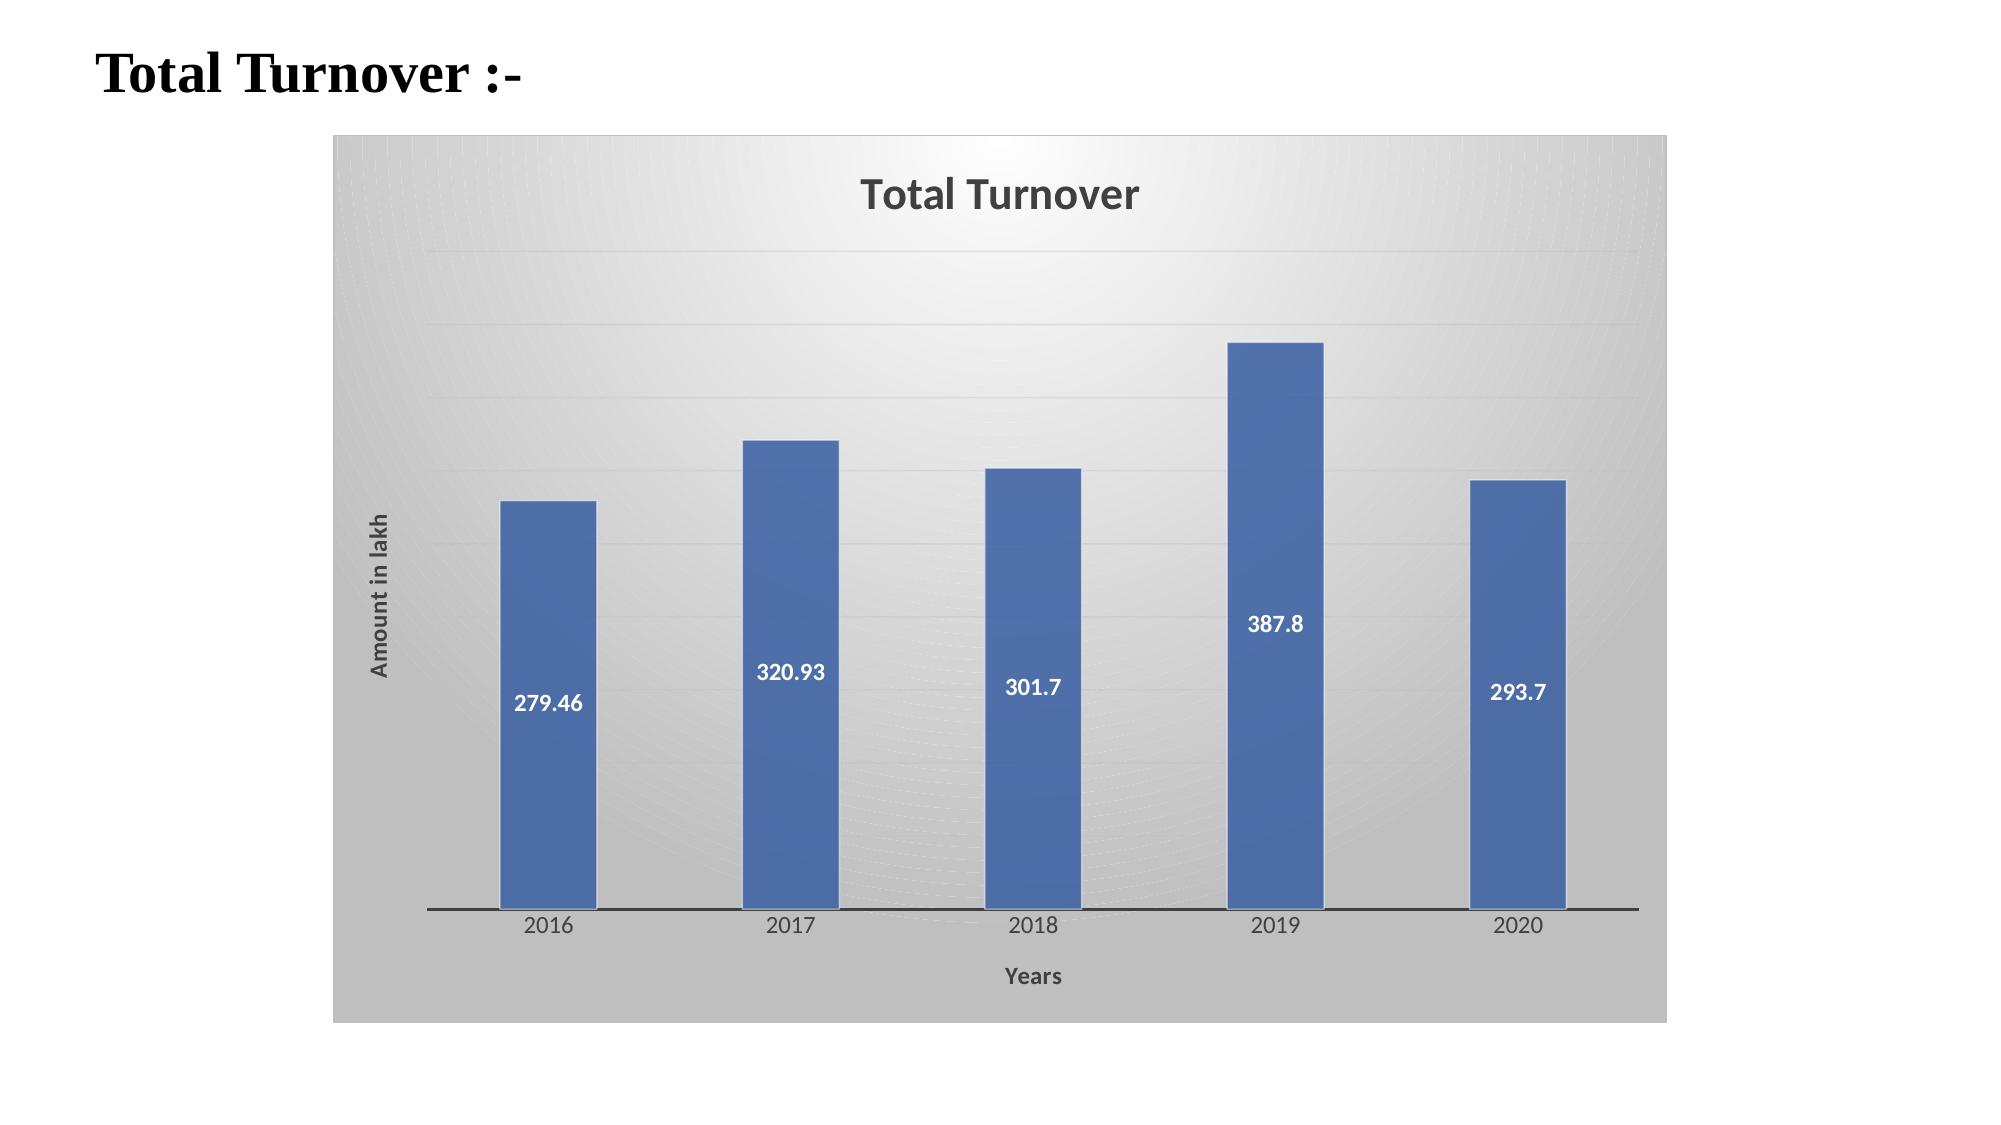

Total Turnover :-

### Chart: Total Turnover

| Category | Column1 | Column2 | Column3 |
|---|---|---|---|
| 2016 | 279.46 | None | None |
| 2017 | 320.93 | None | None |
| 2018 | 301.7 | None | None |
| 2019 | 387.8 | None | None |
| 2020 | 293.7 | None | None |